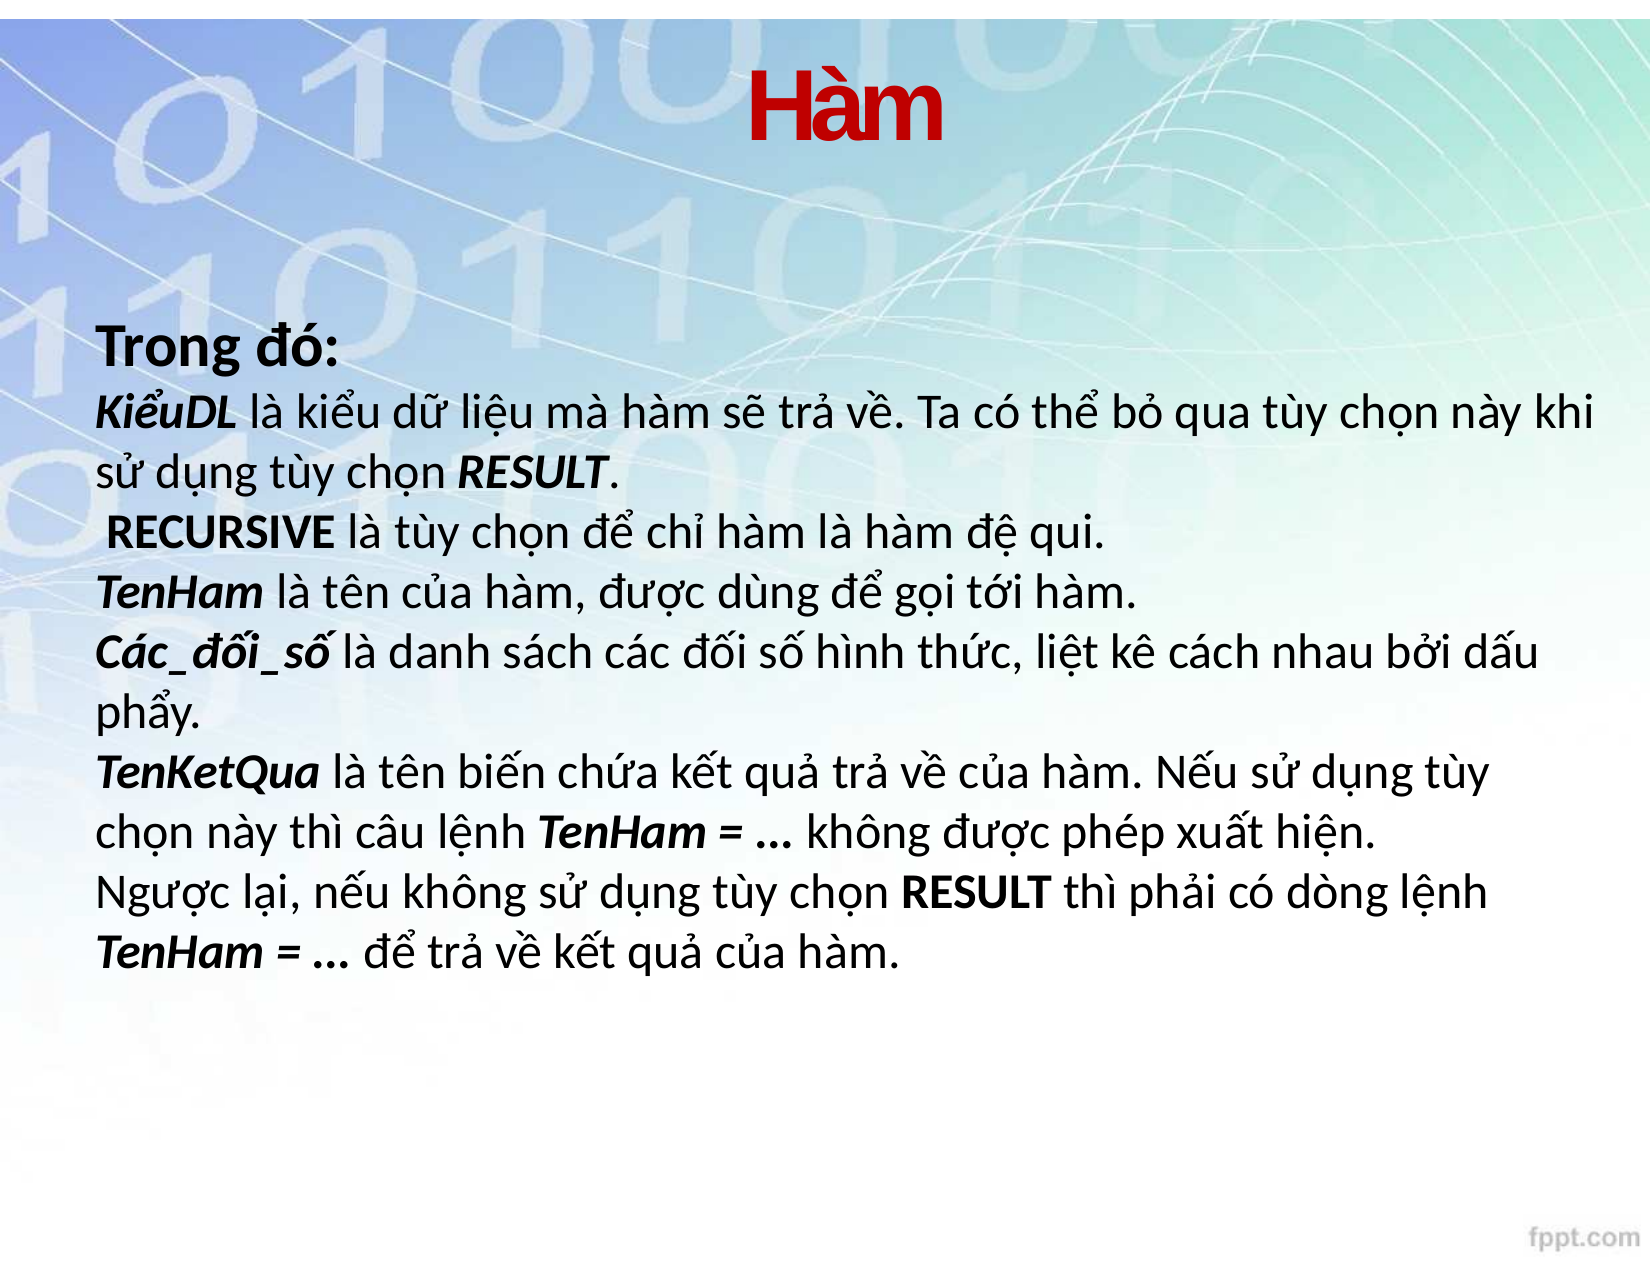

# Hàm
Trong đó:
KiểuDL là kiểu dữ liệu mà hàm sẽ trả về. Ta có thể bỏ qua tùy chọn này khi sử dụng tùy chọn RESULT.
 RECURSIVE là tùy chọn để chỉ hàm là hàm đệ qui.
TenHam là tên của hàm, được dùng để gọi tới hàm.
Các_đối_số là danh sách các đối số hình thức, liệt kê cách nhau bởi dấu phẩy.
TenKetQua là tên biến chứa kết quả trả về của hàm. Nếu sử dụng tùy chọn này thì câu lệnh TenHam = ... không được phép xuất hiện.
Ngược lại, nếu không sử dụng tùy chọn RESULT thì phải có dòng lệnh TenHam = ... để trả về kết quả của hàm.